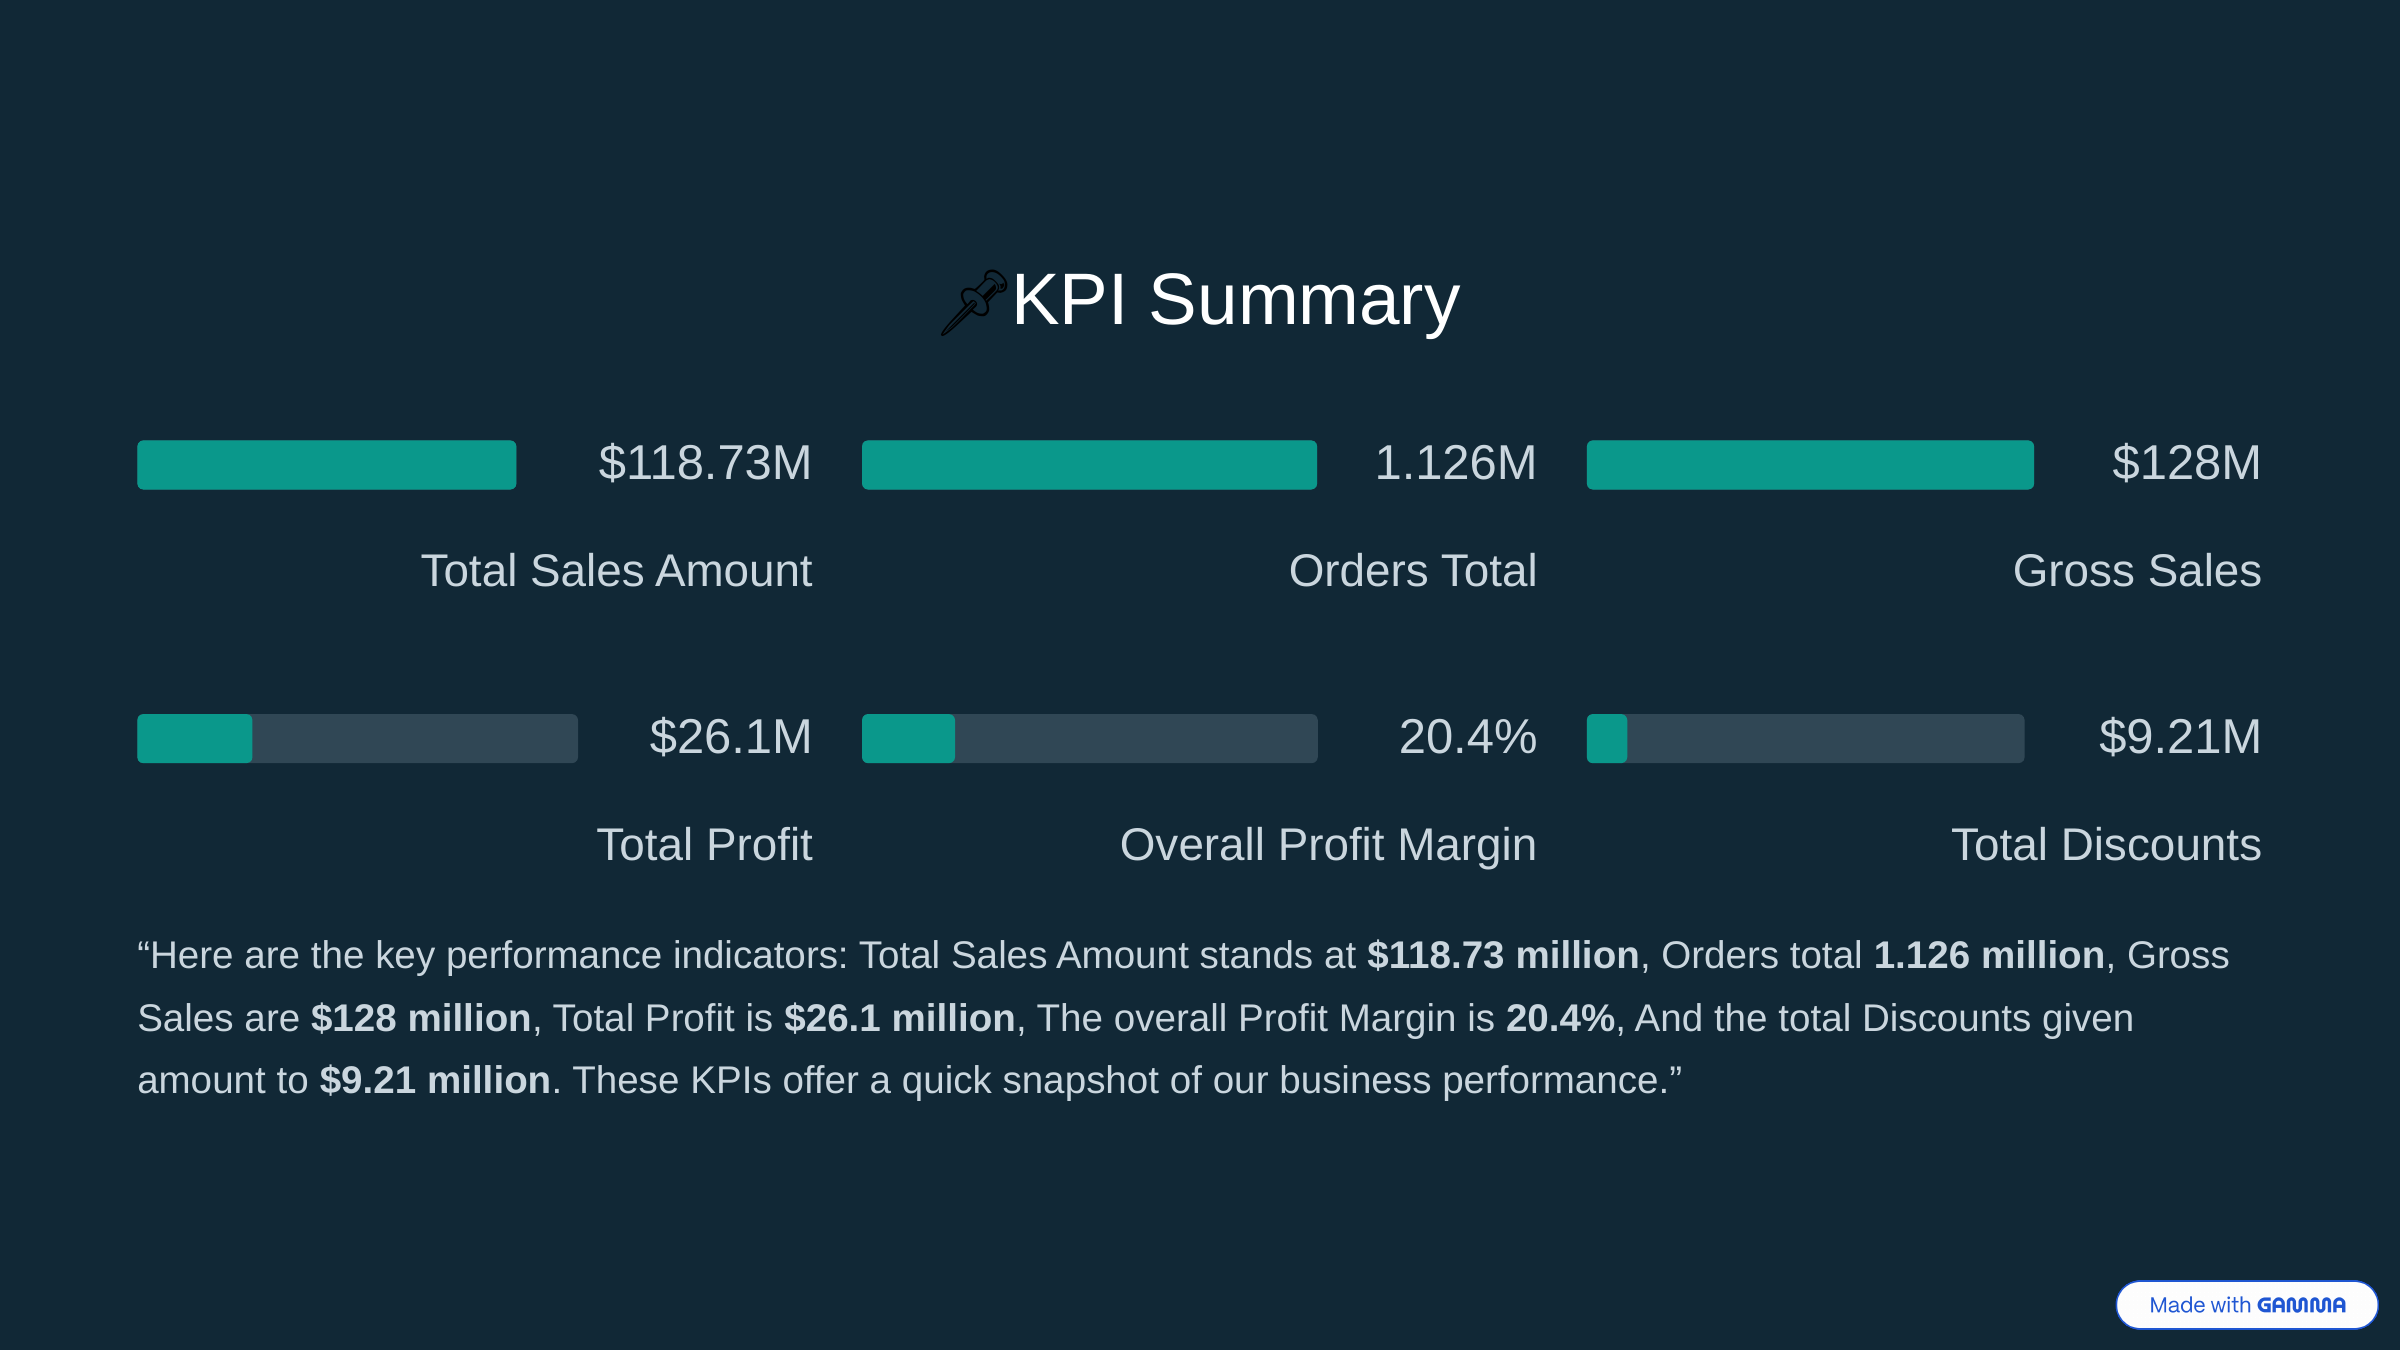

📌KPI Summary

$118.73M

1.126M

$128M
Total Sales Amount
Orders Total
Gross Sales

$26.1M

20.4%

$9.21M
Total Profit
Overall Profit Margin
Total Discounts
“Here are the key performance indicators: Total Sales Amount stands at $118.73 million, Orders total 1.126 million, Gross Sales are $128 million, Total Profit is $26.1 million, The overall Profit Margin is 20.4%, And the total Discounts given amount to $9.21 million. These KPIs offer a quick snapshot of our business performance.”